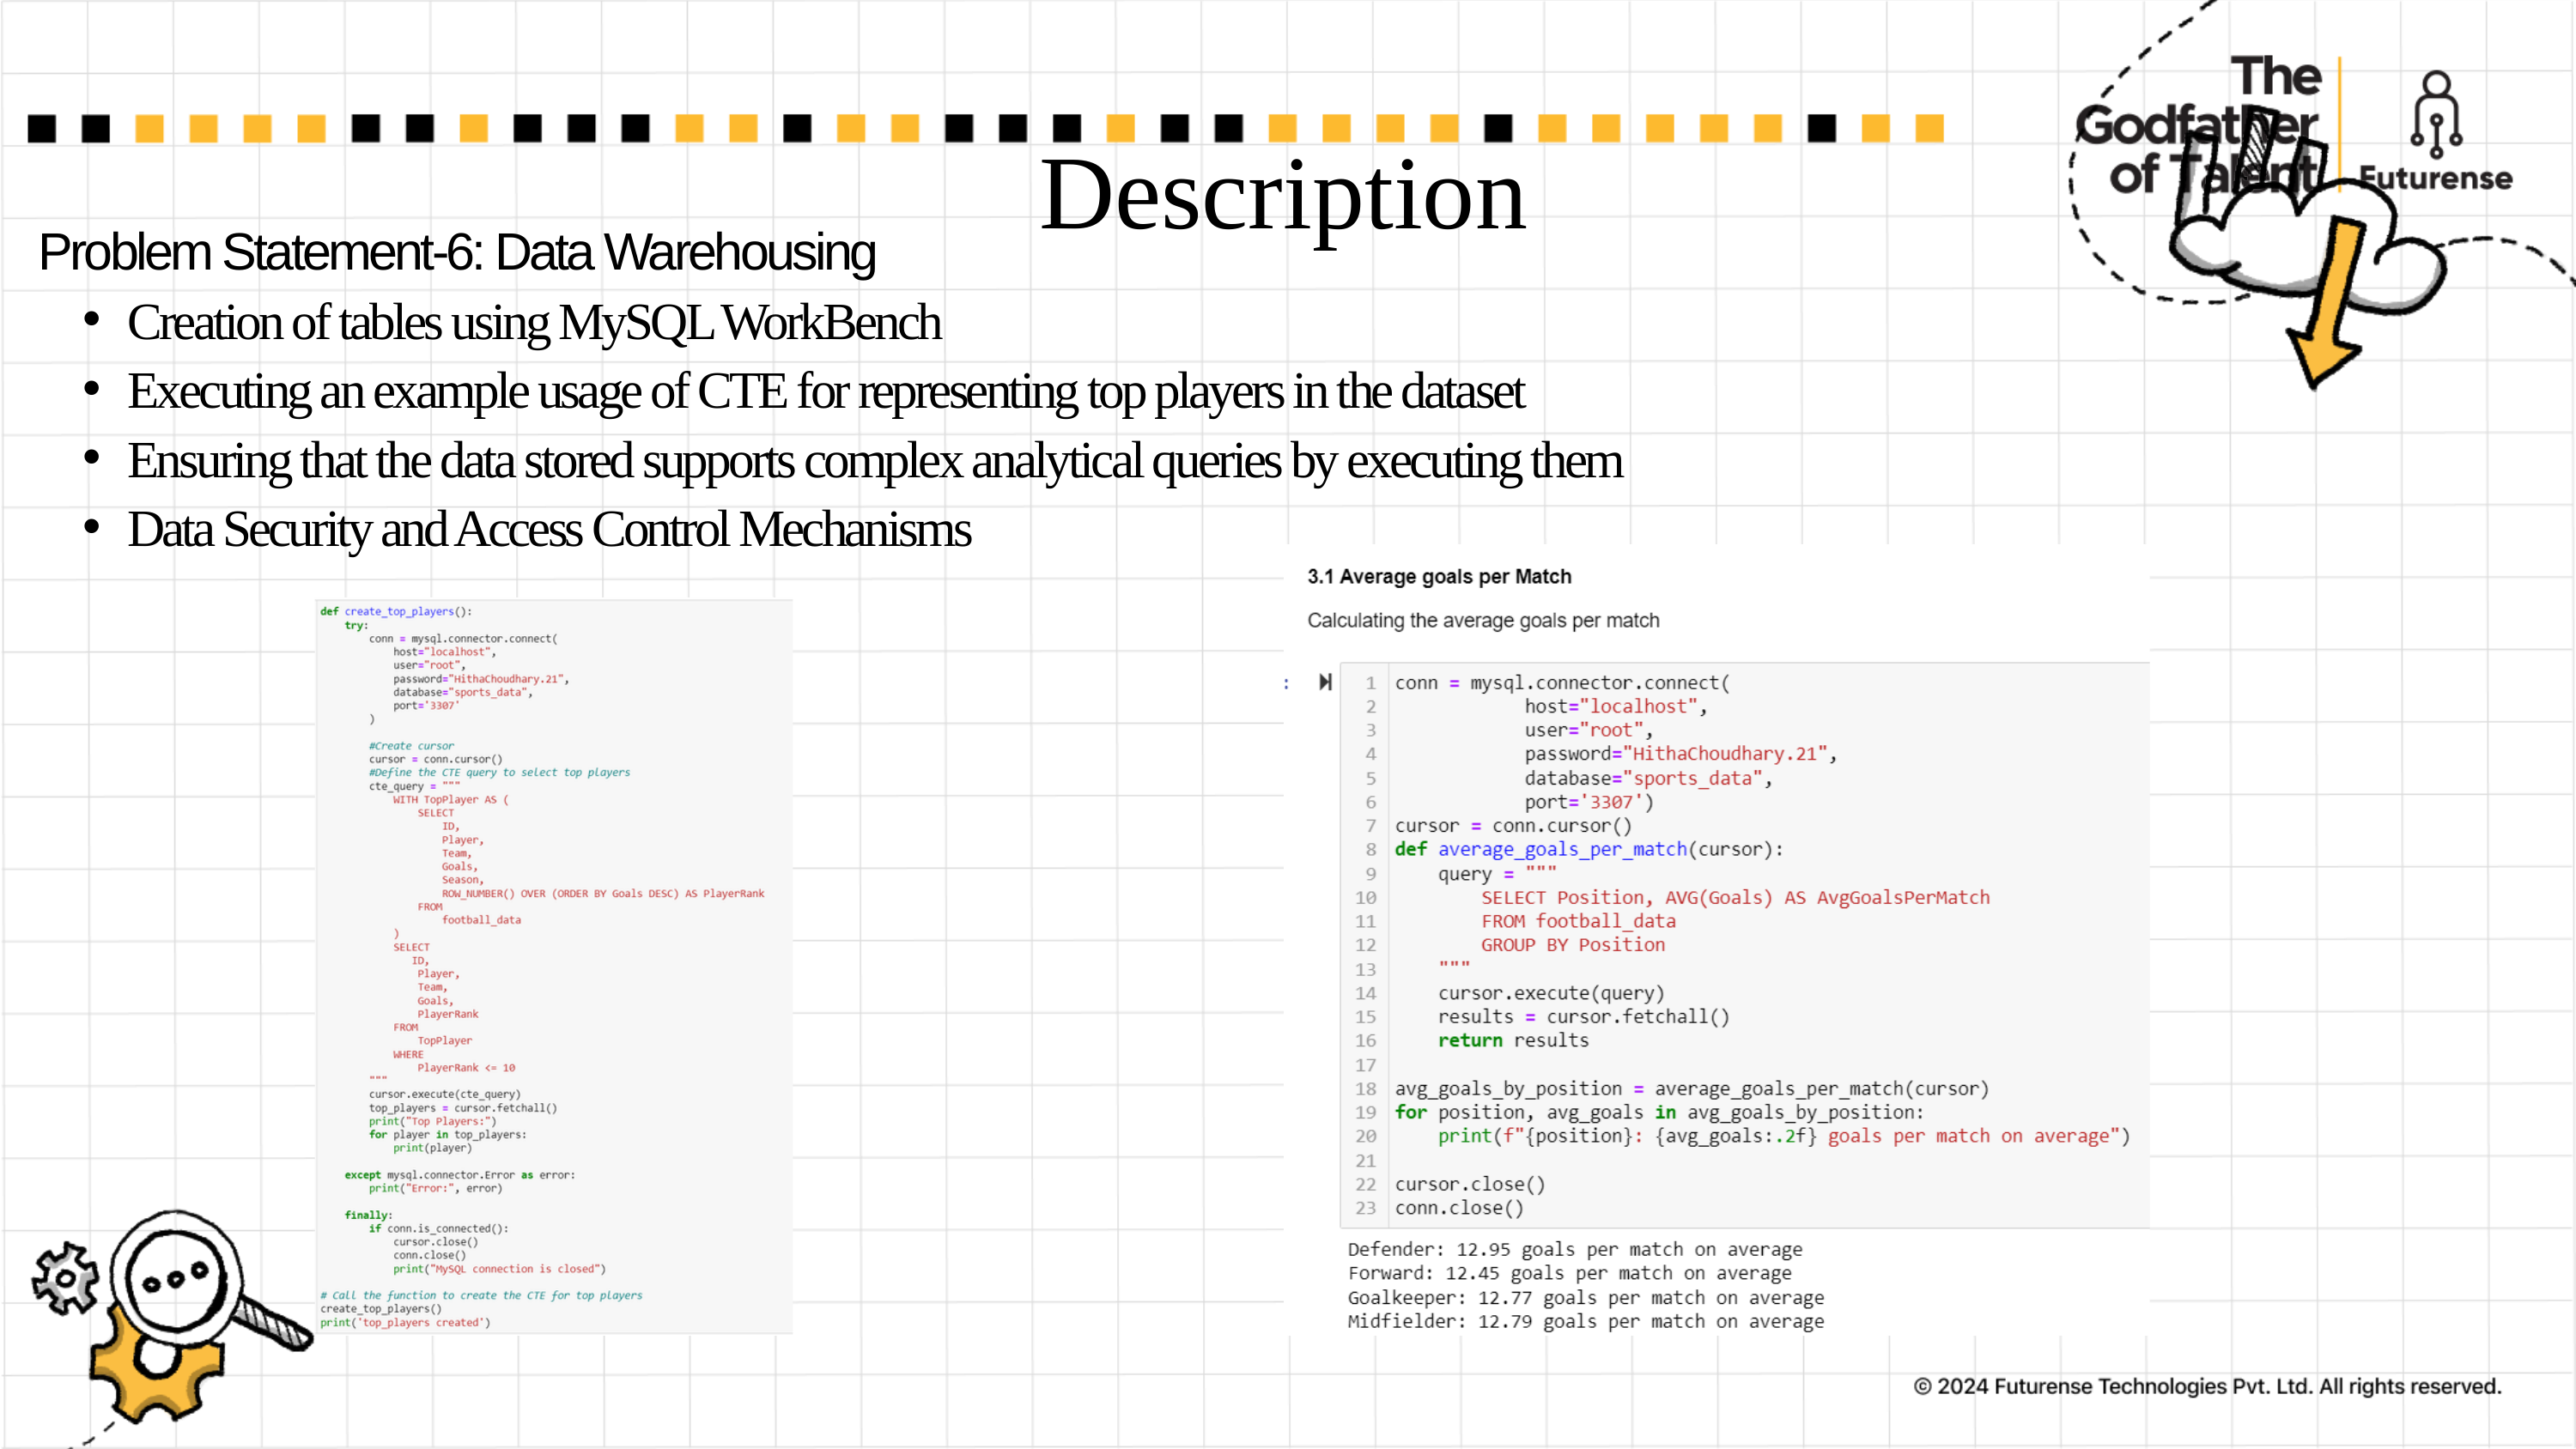

Description
Problem Statement-6: Data Warehousing
Creation of tables using MySQL WorkBench
Executing an example usage of CTE for representing top players in the dataset
Ensuring that the data stored supports complex analytical queries by executing them
Data Security and Access Control Mechanisms